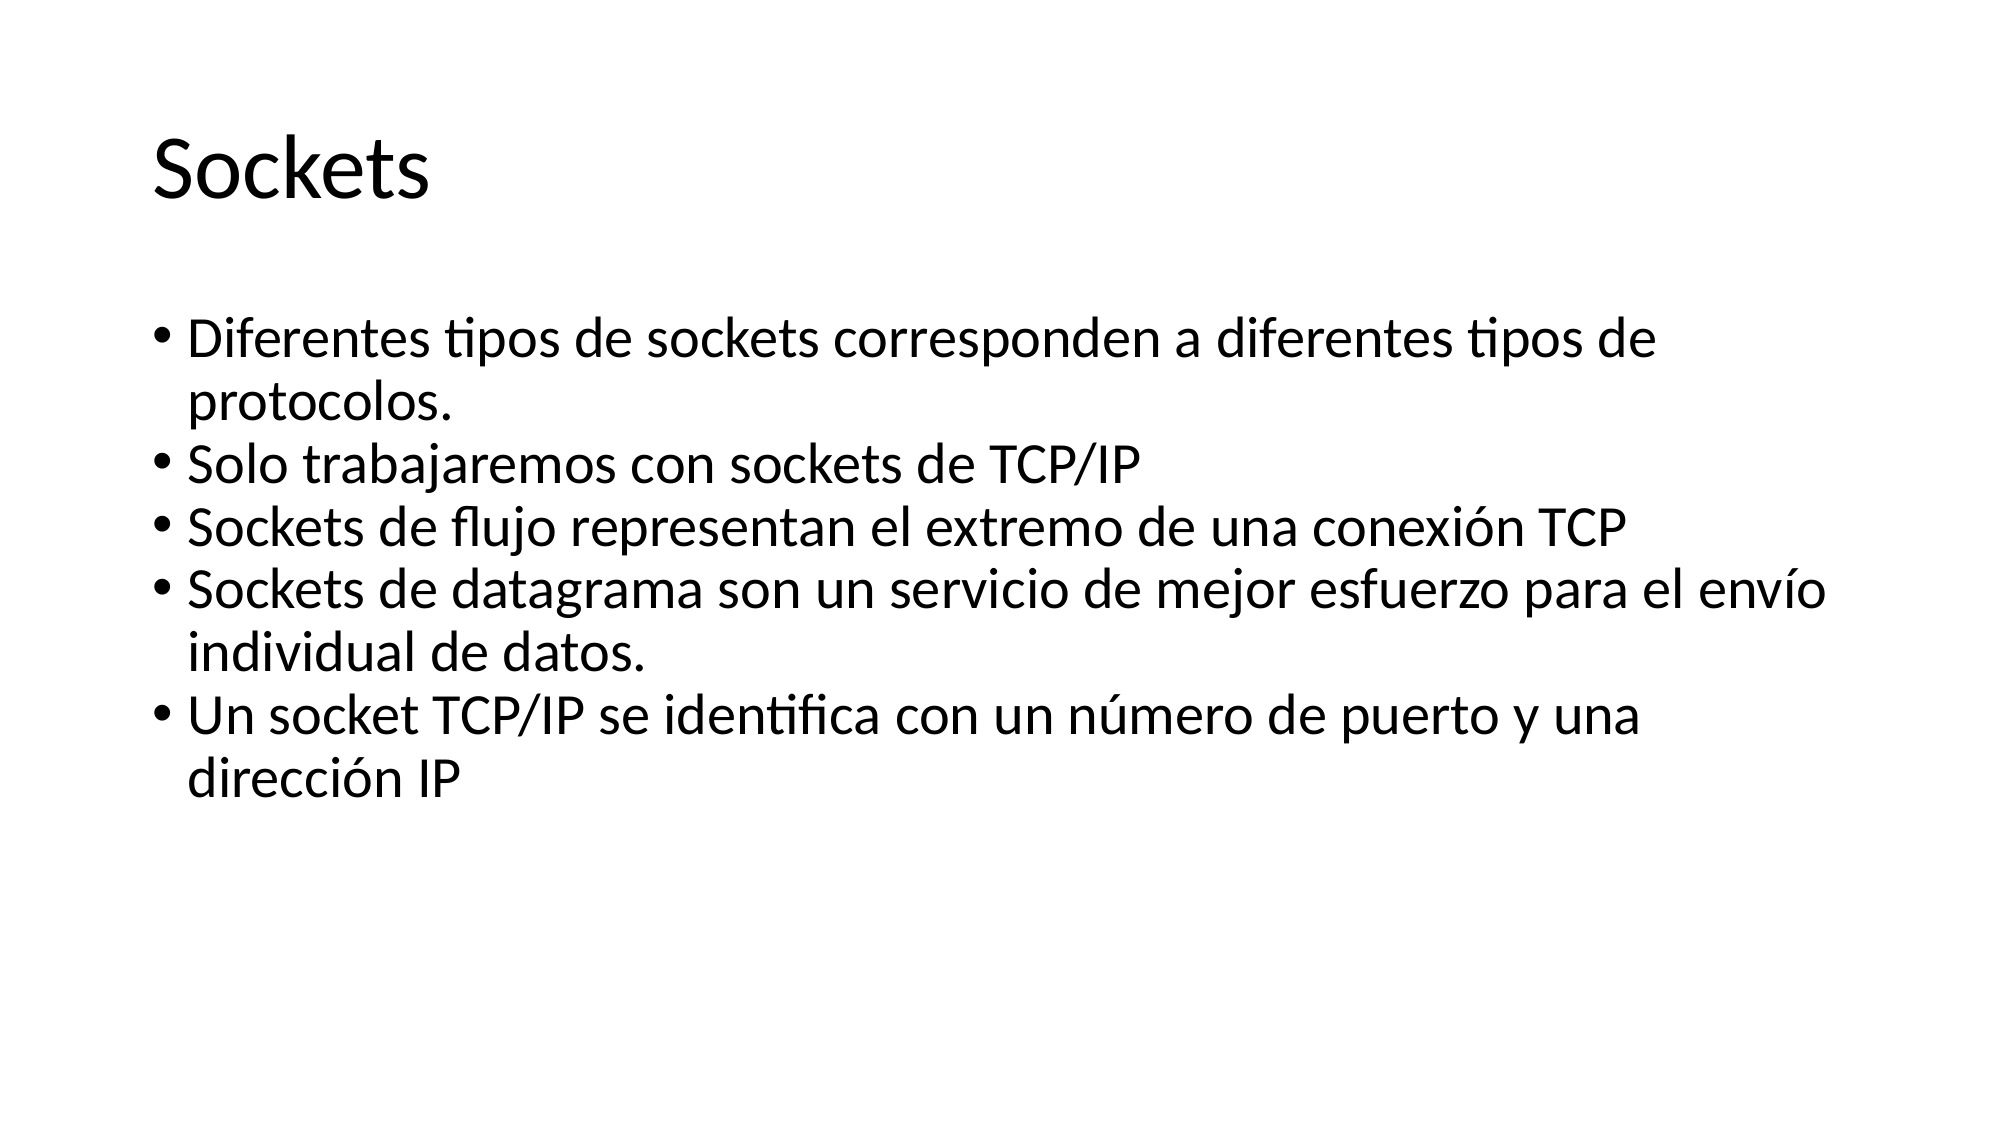

Sockets
Diferentes tipos de sockets corresponden a diferentes tipos de protocolos.
Solo trabajaremos con sockets de TCP/IP
Sockets de flujo representan el extremo de una conexión TCP
Sockets de datagrama son un servicio de mejor esfuerzo para el envío individual de datos.
Un socket TCP/IP se identifica con un número de puerto y una dirección IP